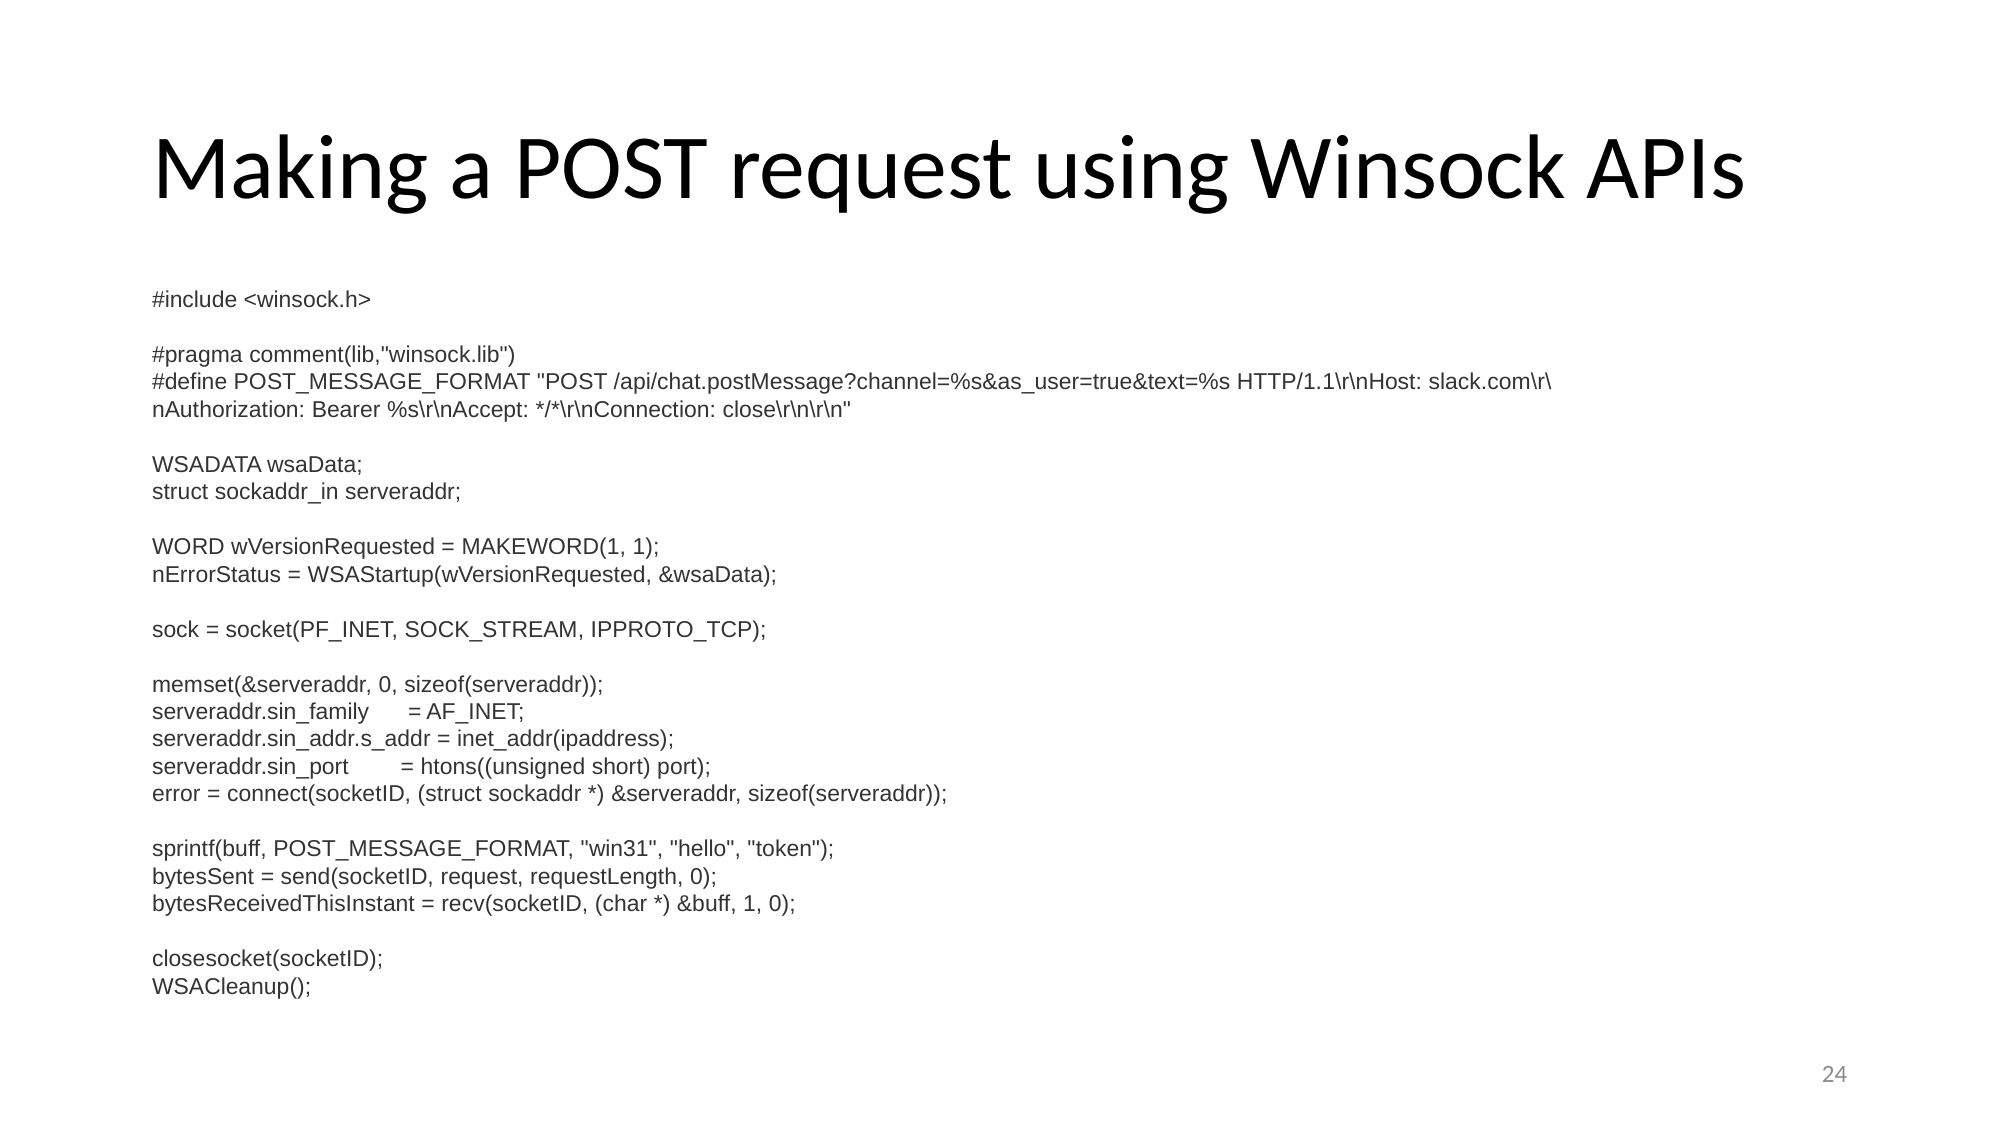

# Making a POST request using Winsock APIs
#include <winsock.h>

#pragma comment(lib,"winsock.lib")
#define POST_MESSAGE_FORMAT "POST /api/chat.postMessage?channel=%s&as_user=true&text=%s HTTP/1.1\r\nHost: slack.com\r\nAuthorization: Bearer %s\r\nAccept: */*\r\nConnection: close\r\n\r\n"

WSADATA wsaData;
struct sockaddr_in serveraddr;

WORD wVersionRequested = MAKEWORD(1, 1);
nErrorStatus = WSAStartup(wVersionRequested, &wsaData);

sock = socket(PF_INET, SOCK_STREAM, IPPROTO_TCP);

memset(&serveraddr, 0, sizeof(serveraddr));
serveraddr.sin_family      = AF_INET;
serveraddr.sin_addr.s_addr = inet_addr(ipaddress);
serveraddr.sin_port        = htons((unsigned short) port);
error = connect(socketID, (struct sockaddr *) &serveraddr, sizeof(serveraddr));

sprintf(buff, POST_MESSAGE_FORMAT, "win31", "hello", "token");
bytesSent = send(socketID, request, requestLength, 0);
bytesReceivedThisInstant = recv(socketID, (char *) &buff, 1, 0);

closesocket(socketID);
WSACleanup();
24